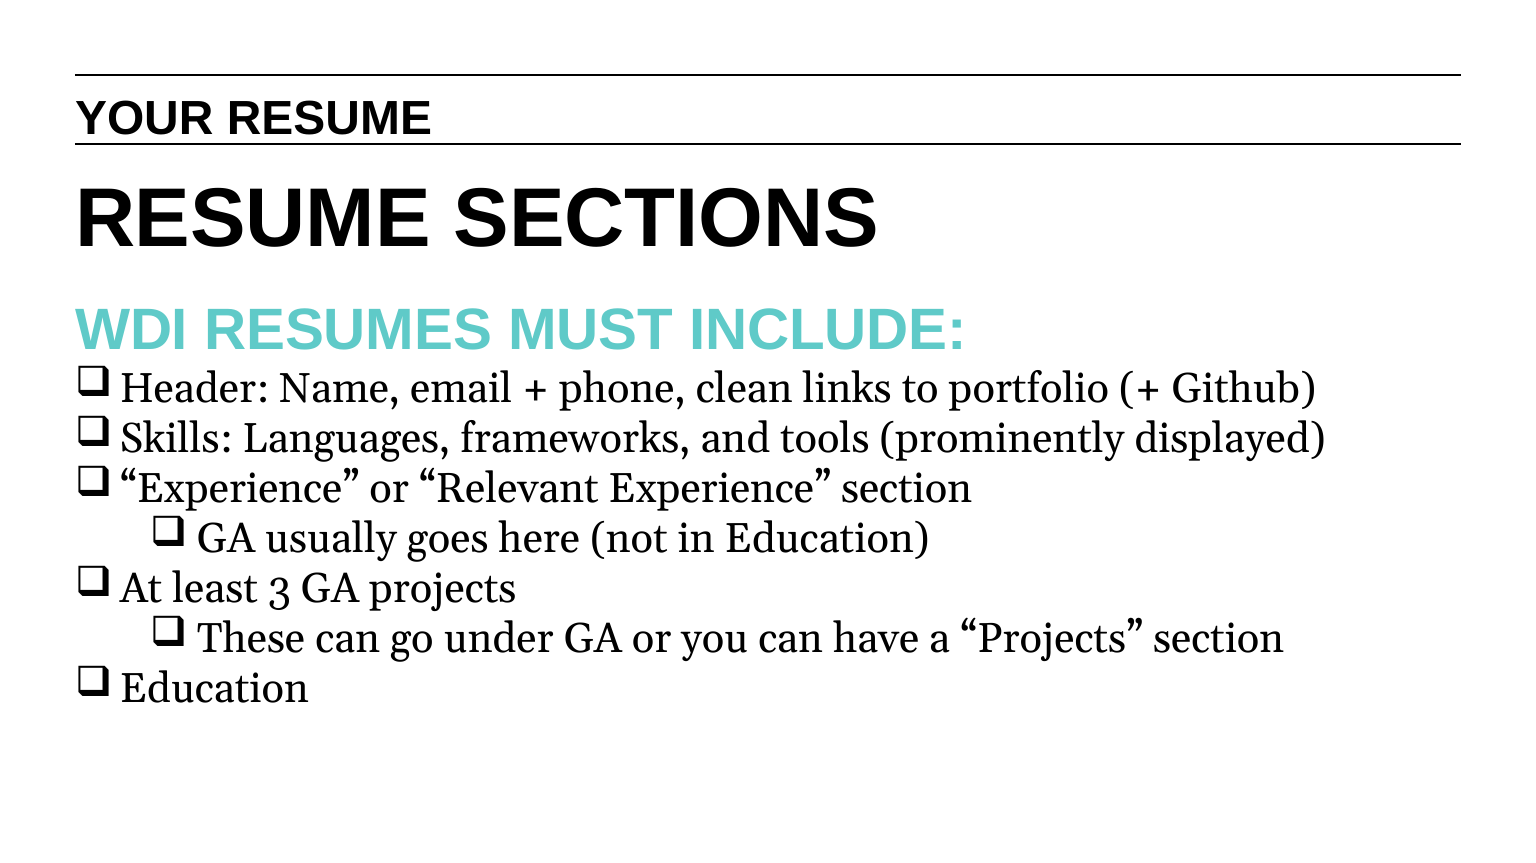

YOUR RESUME
RESUME SECTIONS

WDI RESUMES MUST INCLUDE:
Header: Name, email + phone, clean links to portfolio (+ Github)
Skills: Languages, frameworks, and tools (prominently displayed)
“Experience” or “Relevant Experience” section
GA usually goes here (not in Education)
At least 3 GA projects
These can go under GA or you can have a “Projects” section
Education